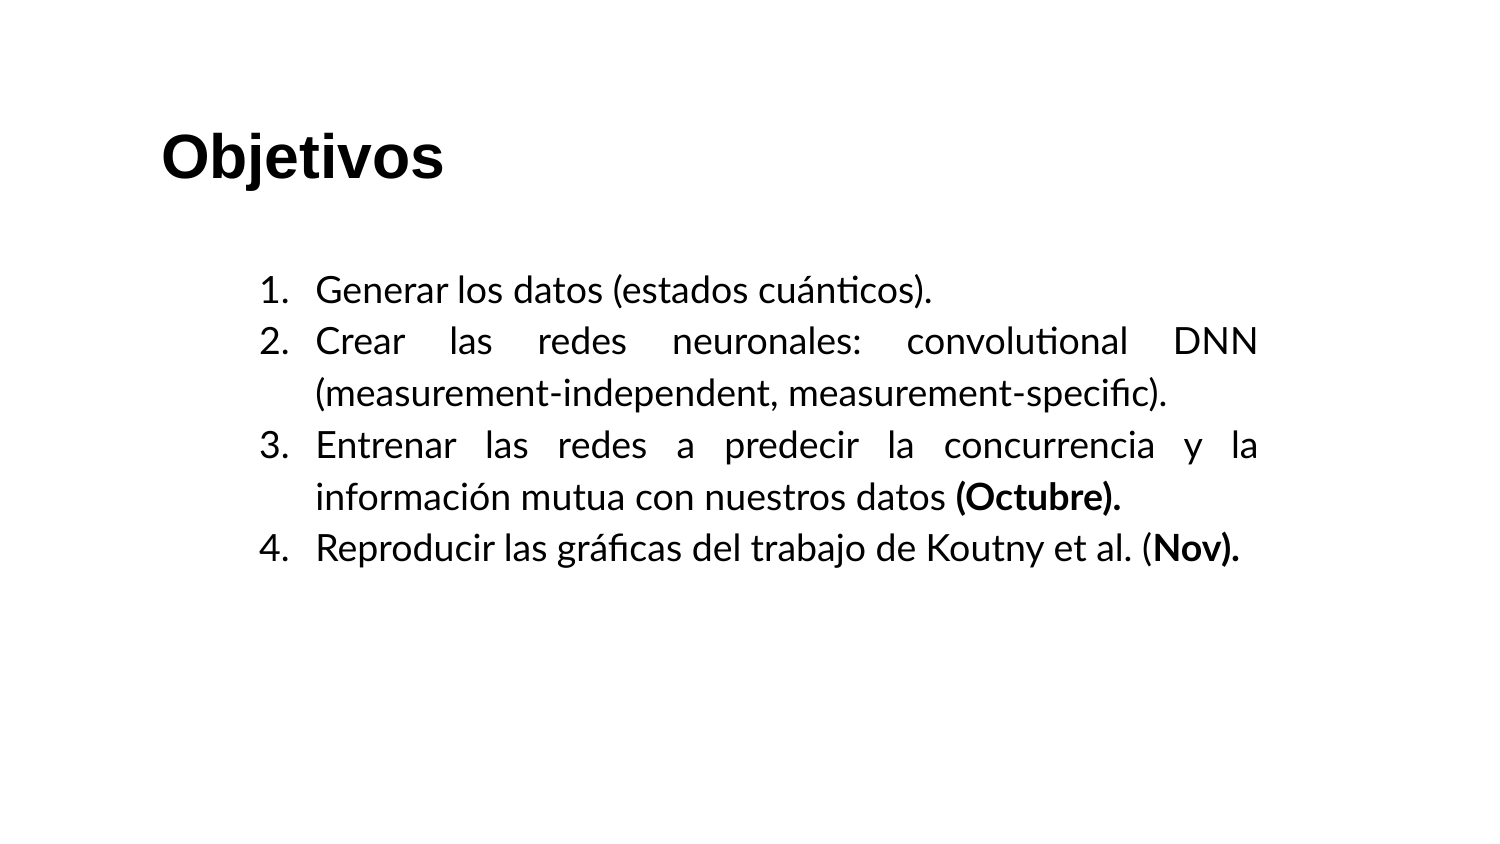

# Objetivos
Generar los datos (estados cuánticos).
Crear las redes neuronales: convolutional DNN (measurement-independent, measurement-specific).
Entrenar las redes a predecir la concurrencia y la información mutua con nuestros datos (Octubre).
Reproducir las gráficas del trabajo de Koutny et al. (Nov).